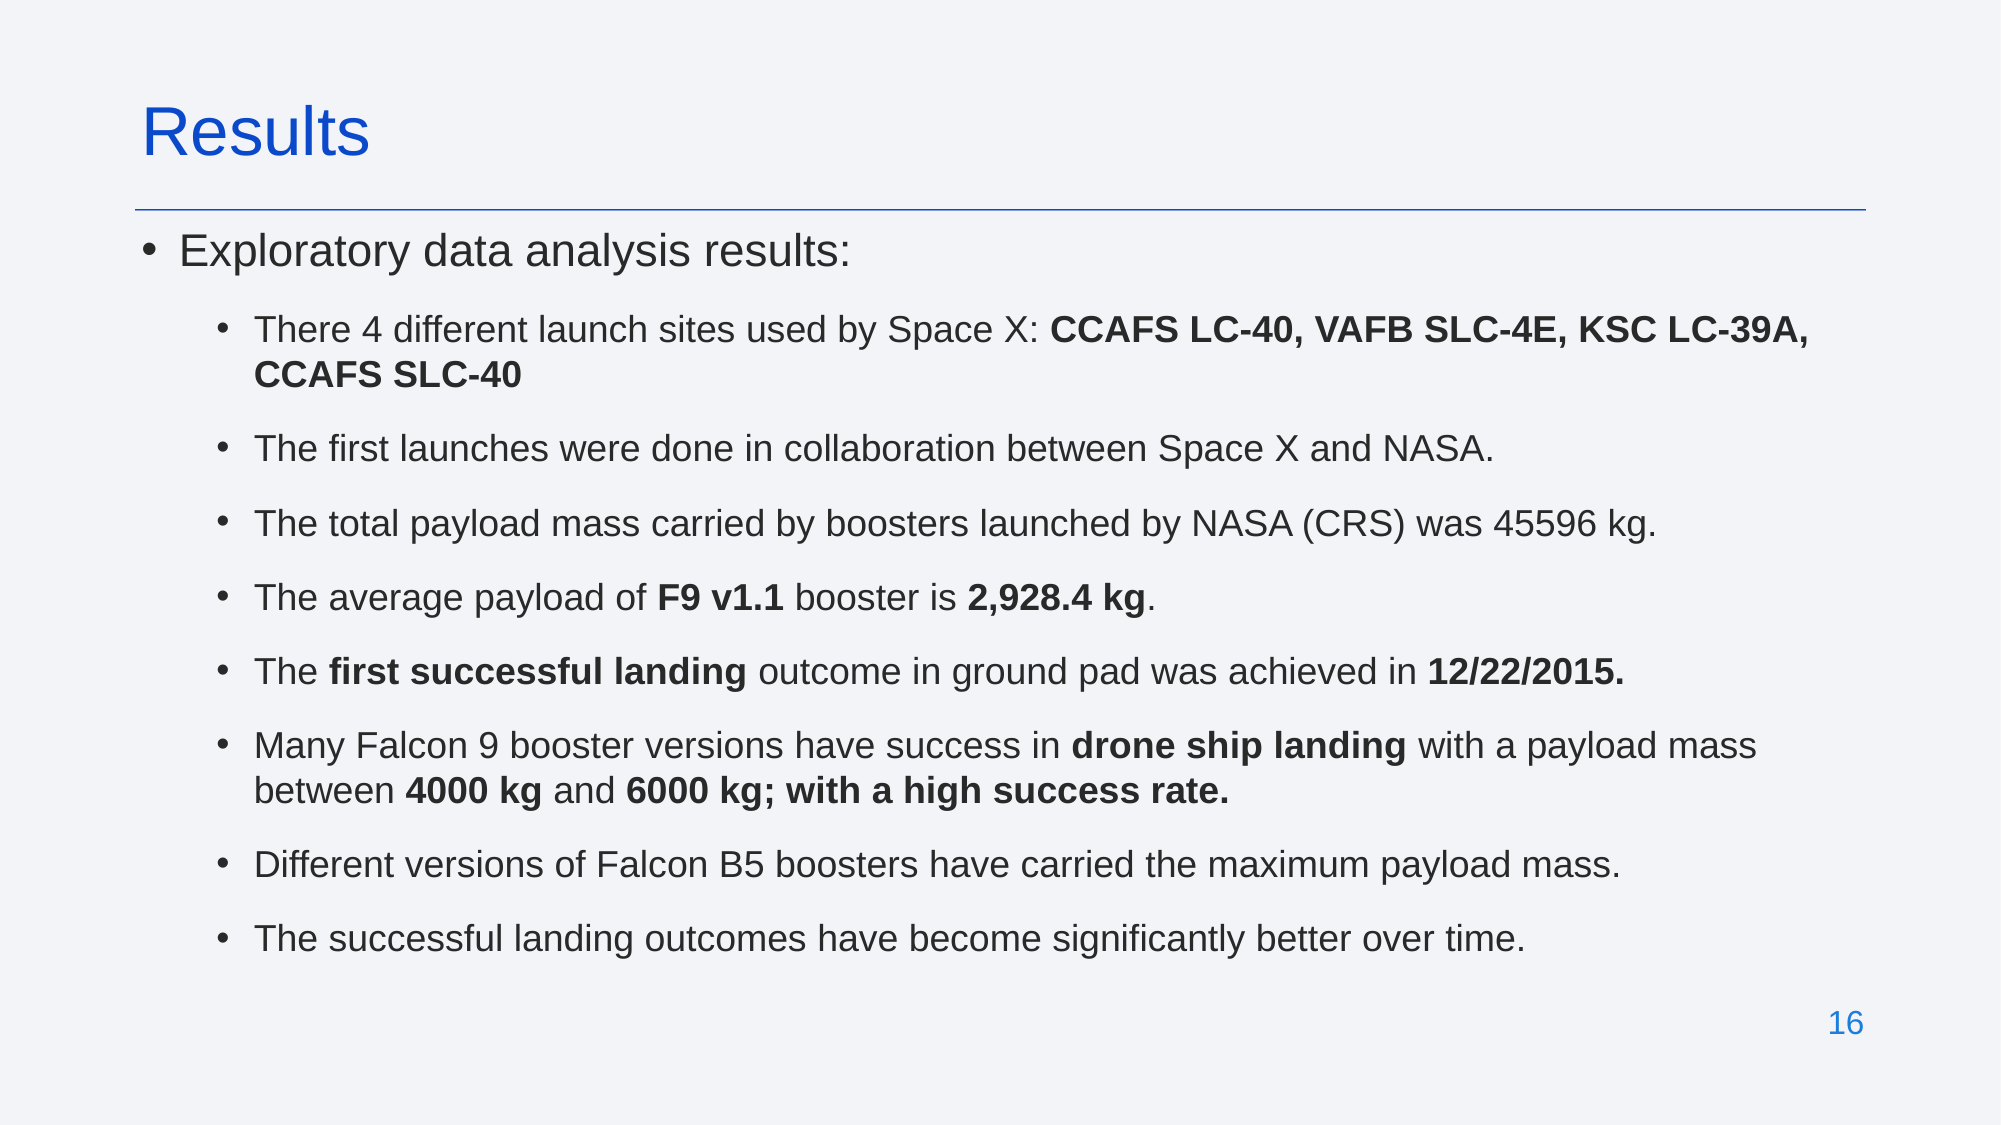

Results
Exploratory data analysis results:
There 4 different launch sites used by Space X: CCAFS LC-40, VAFB SLC-4E, KSC LC-39A, CCAFS SLC-40
The first launches were done in collaboration between Space X and NASA.
The total payload mass carried by boosters launched by NASA (CRS) was 45596 kg.
The average payload of F9 v1.1 booster is 2,928.4 kg.
The first successful landing outcome in ground pad was achieved in 12/22/2015.
Many Falcon 9 booster versions have success in drone ship landing with a payload mass between 4000 kg and 6000 kg; with a high success rate.
Different versions of Falcon B5 boosters have carried the maximum payload mass.
The successful landing outcomes have become significantly better over time.

16